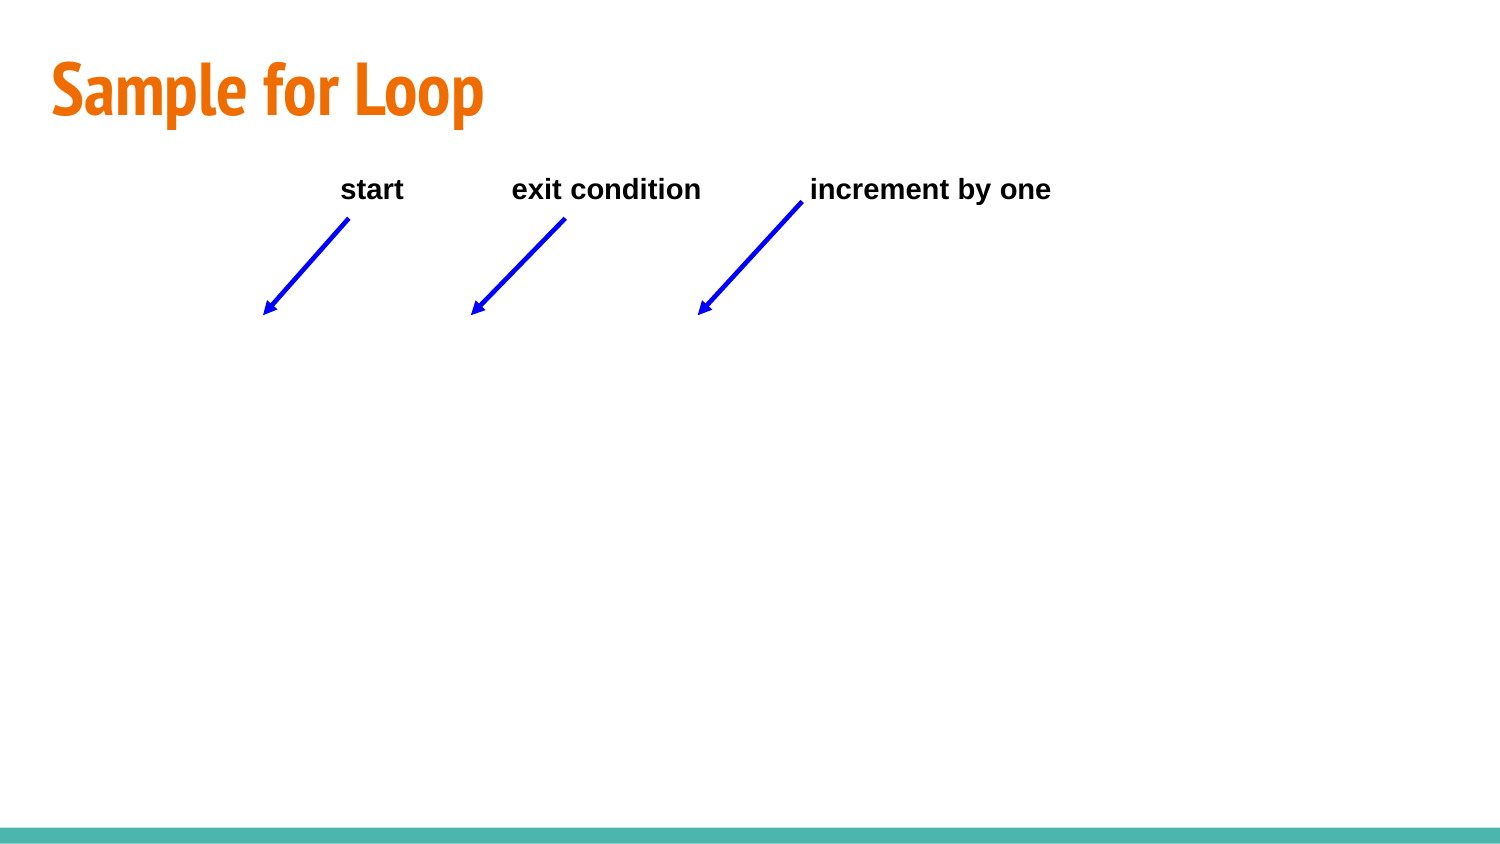

# Sample for Loop
start
exit condition
increment by one